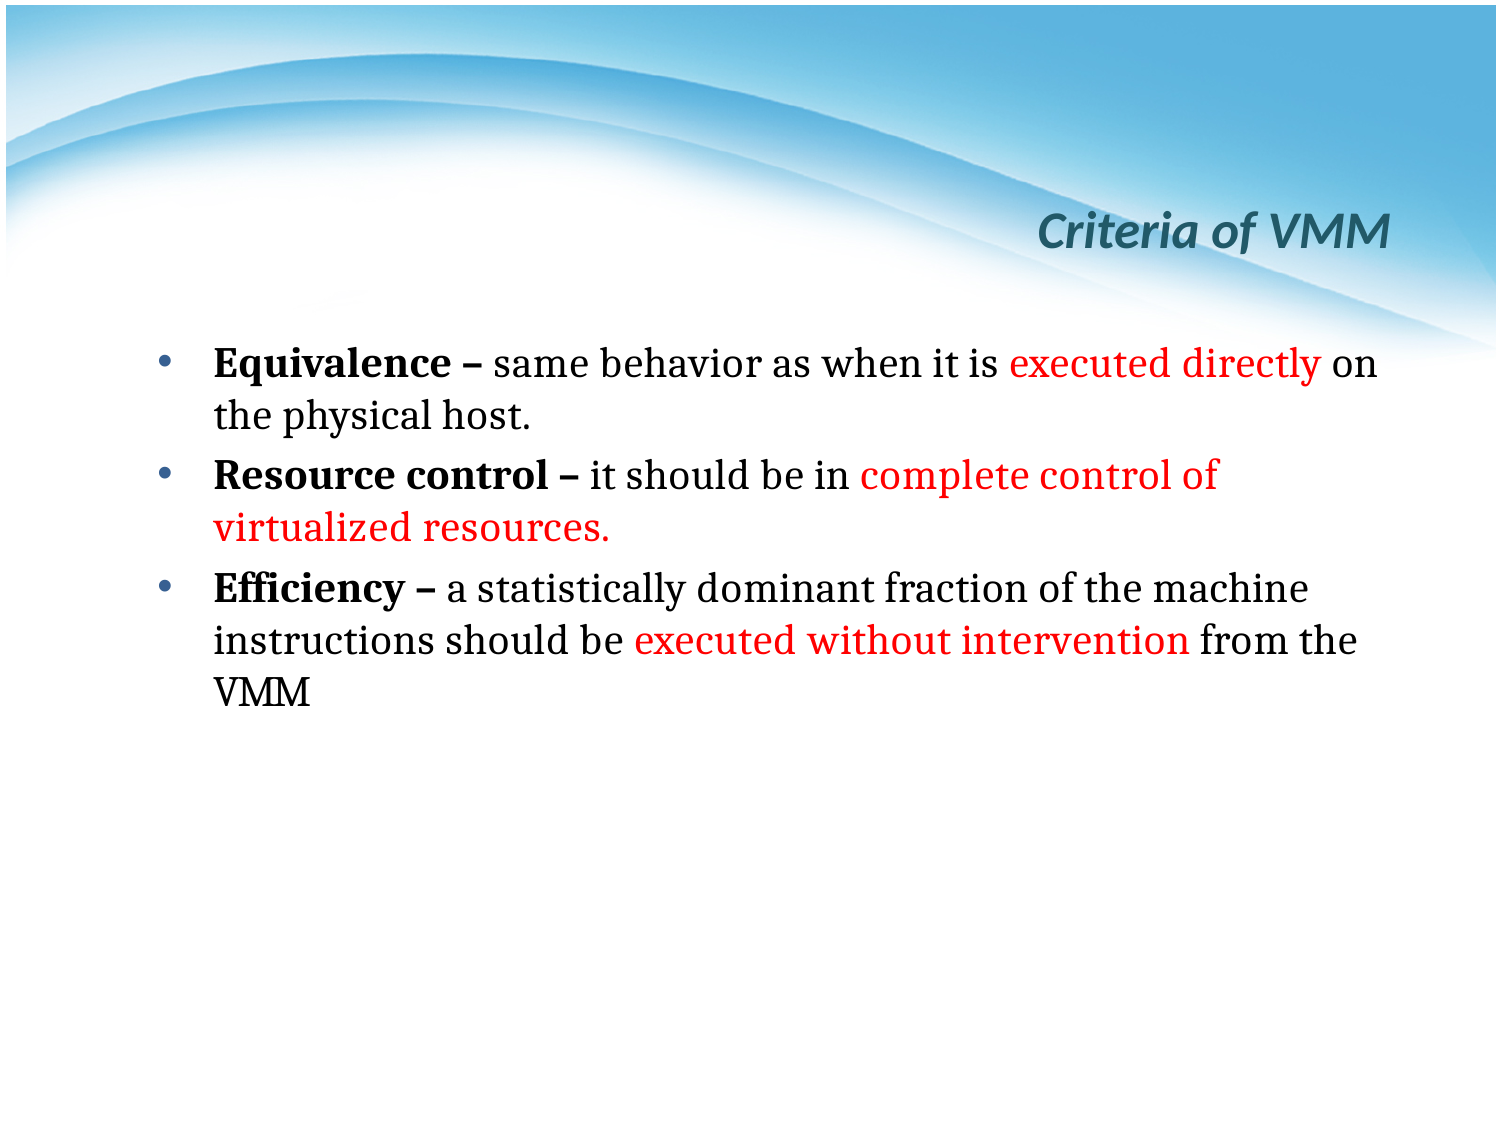

# Criteria of VMM
Equivalence – same behavior as when it is executed directly on the physical host.
Resource control – it should be in complete control of virtualized resources.
Efficiency – a statistically dominant fraction of the machine instructions should be executed without intervention from the VMM